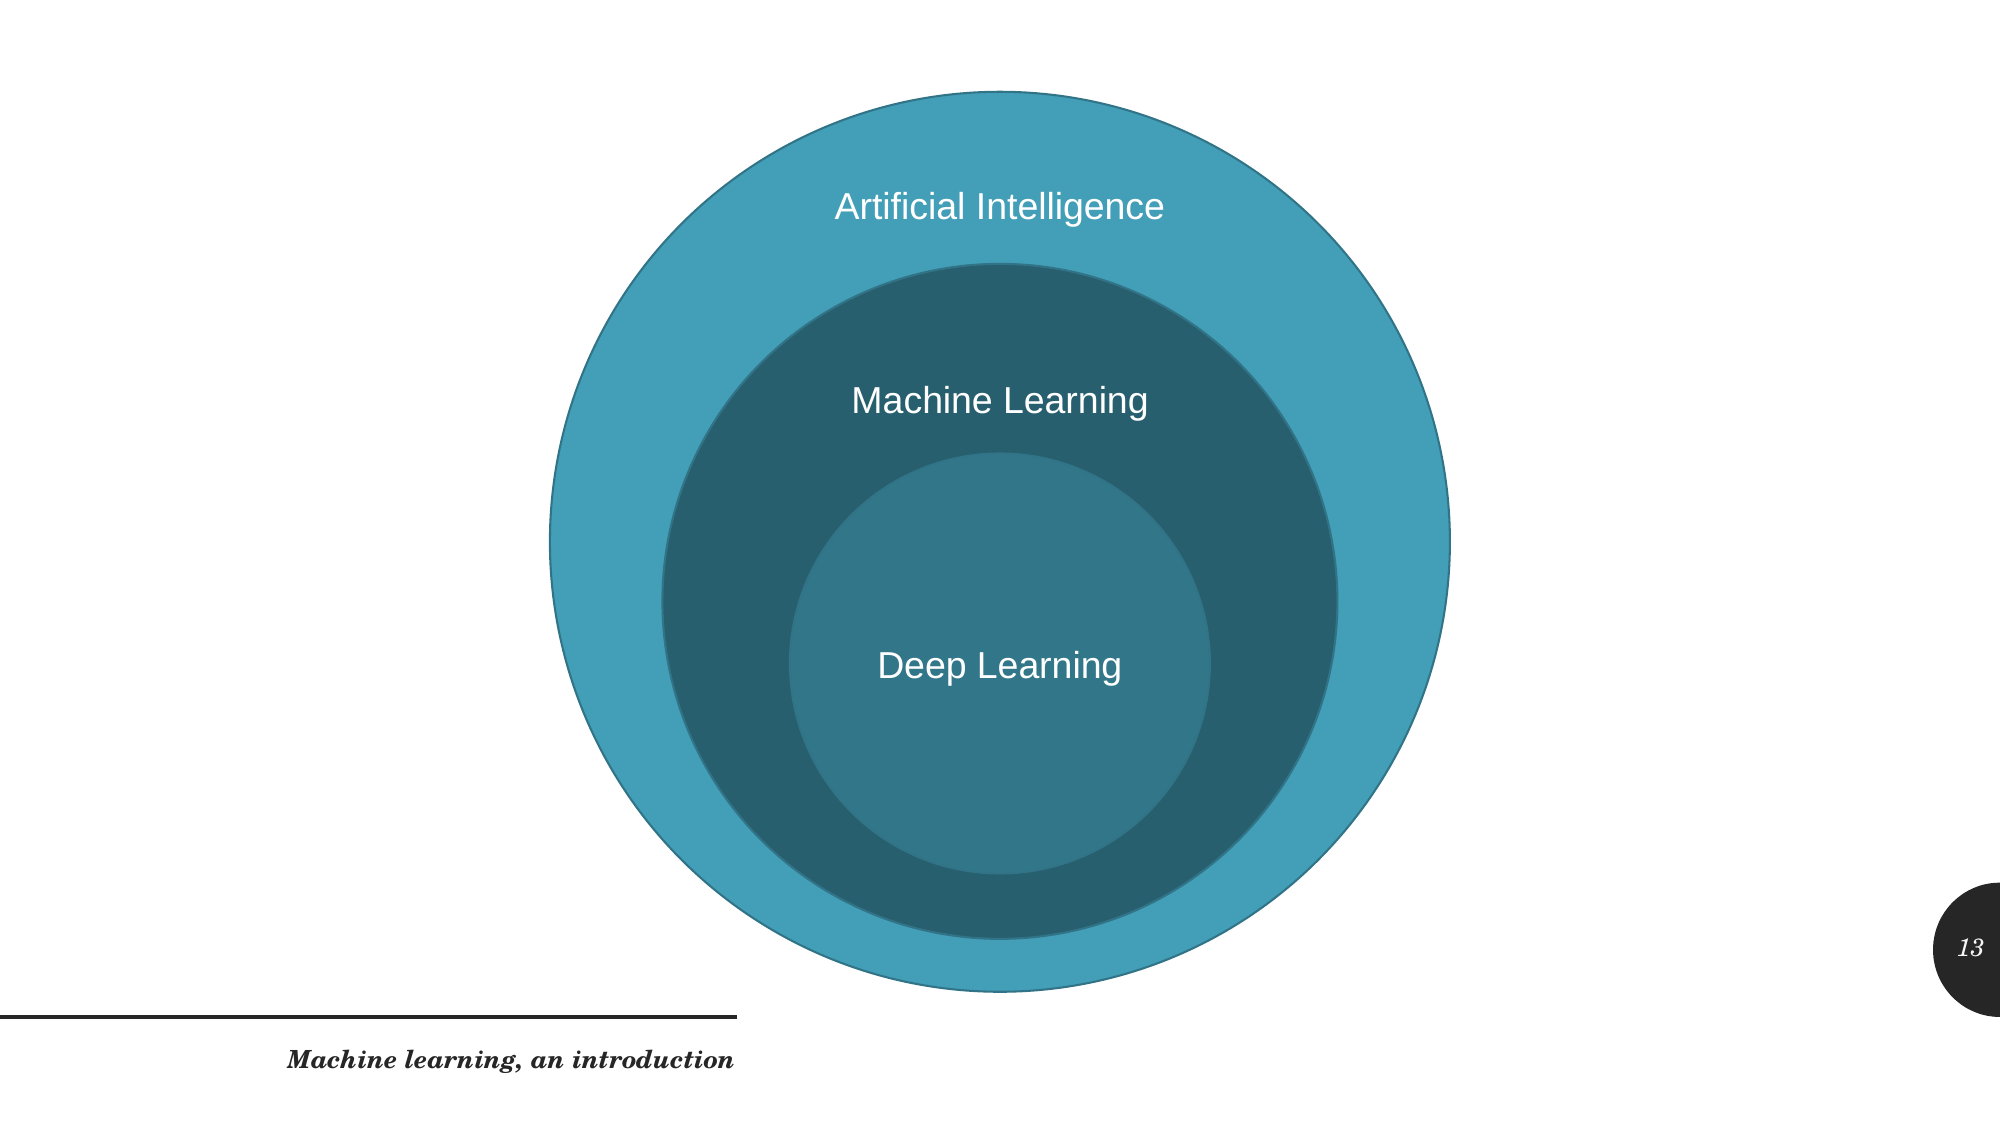

#
Artificial Intelligence

Machine Learning

Deep Learning
13
Machine learning, an introduction